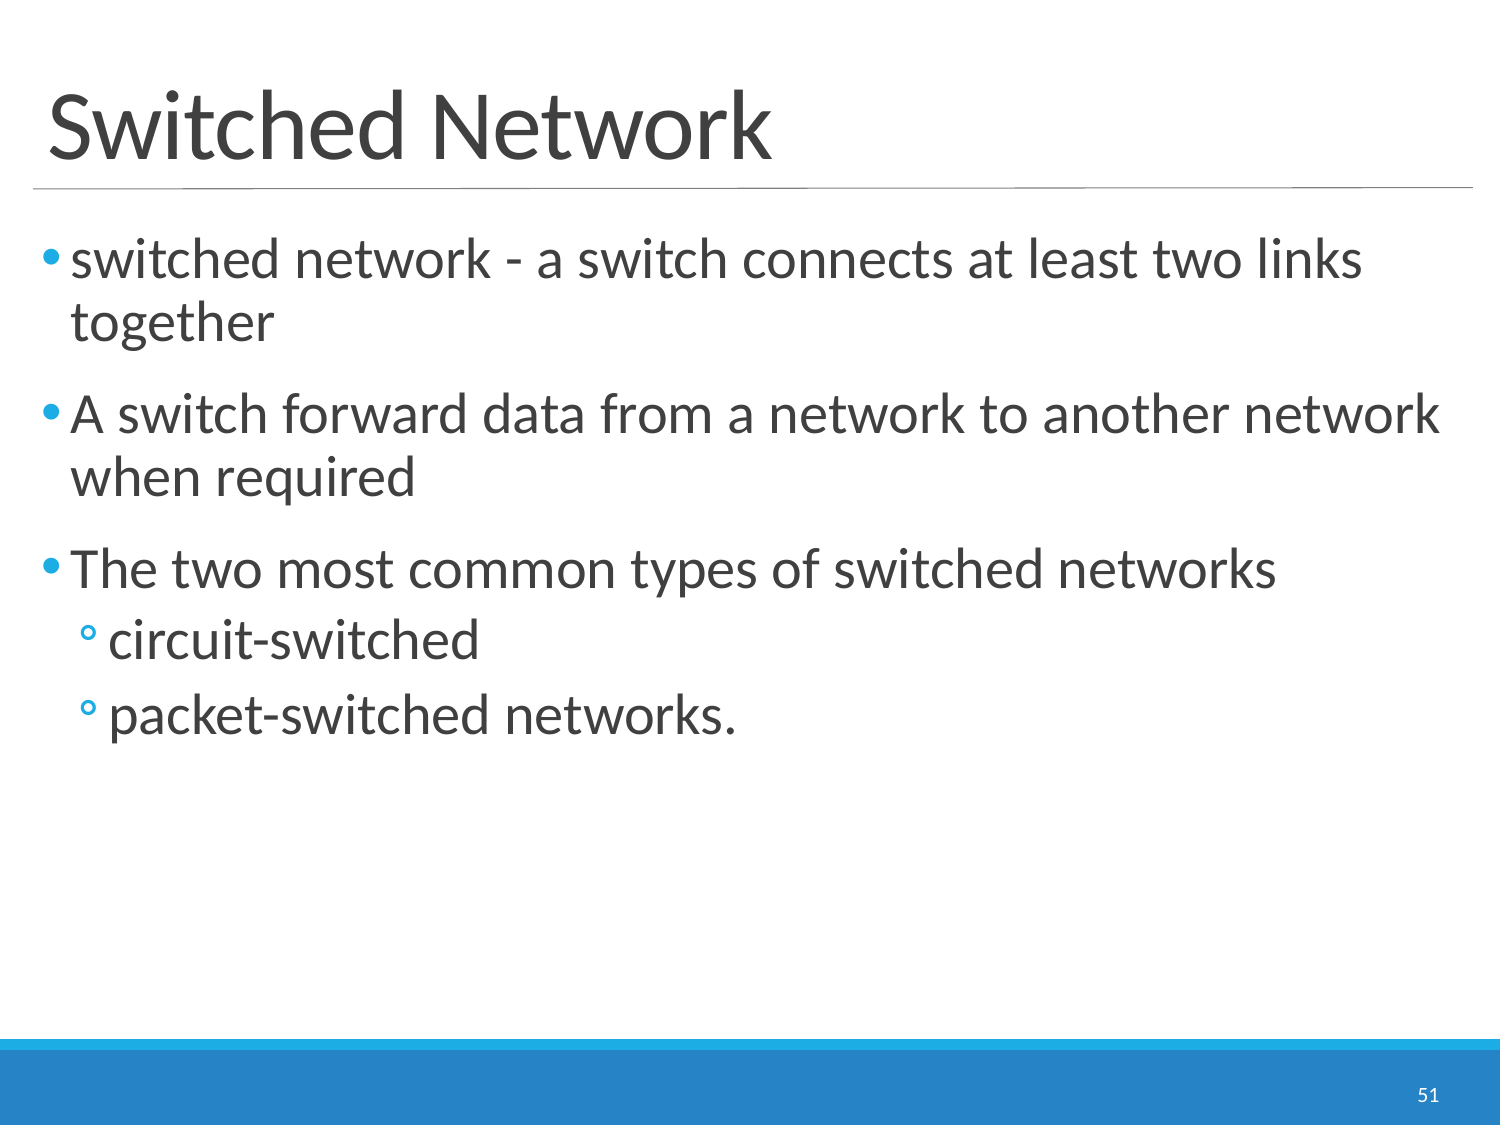

# Switched Network
switched network - a switch connects at least two links together
A switch forward data from a network to another network when required
The two most common types of switched networks
circuit-switched
packet-switched networks.